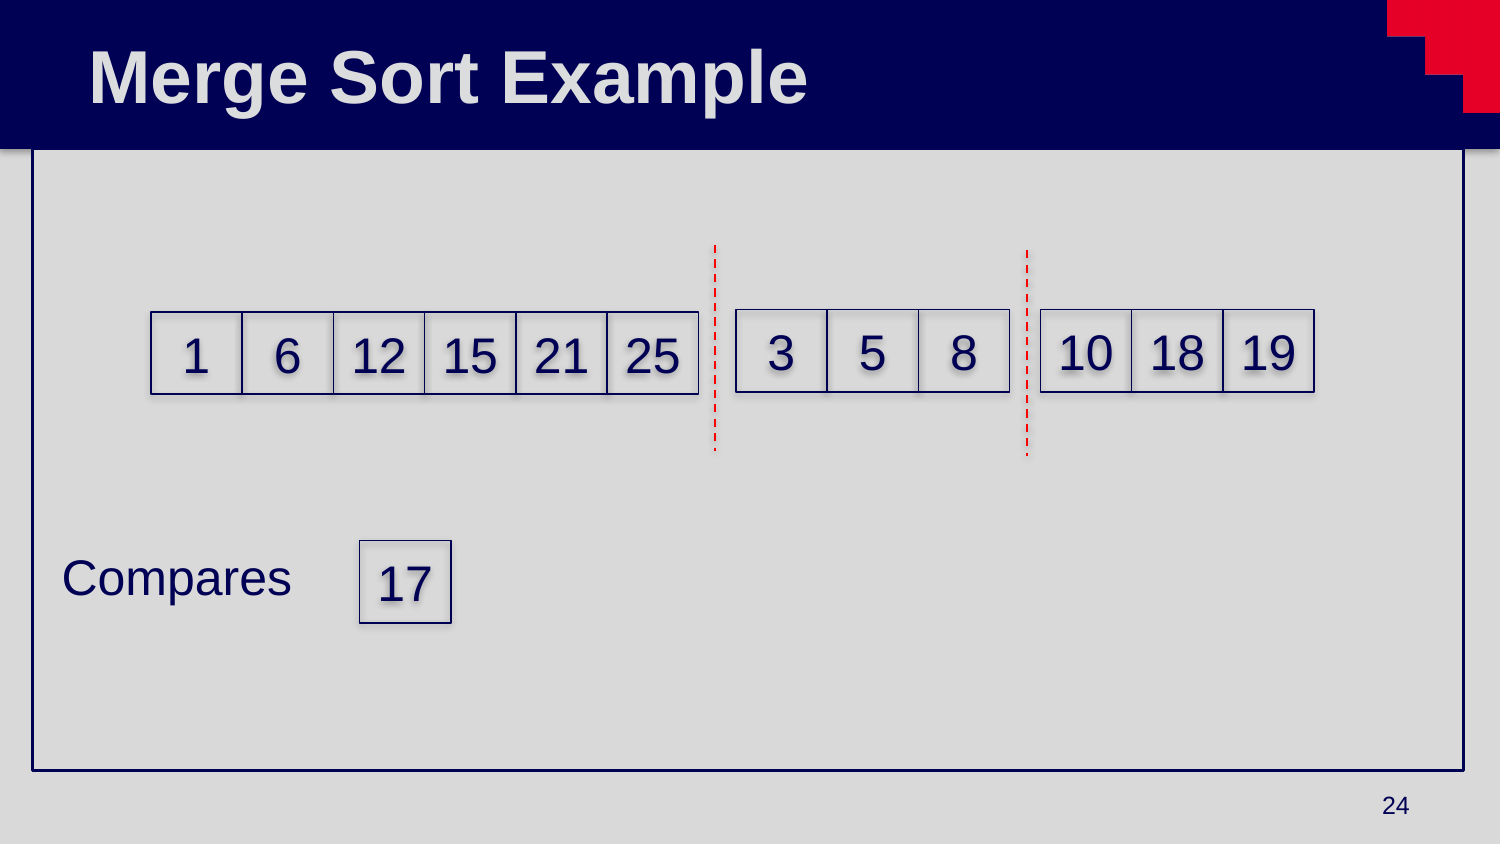

# Merge Sort Example

Compares
19
10
8
3
5
18
25
15
12
1
6
21
17
24